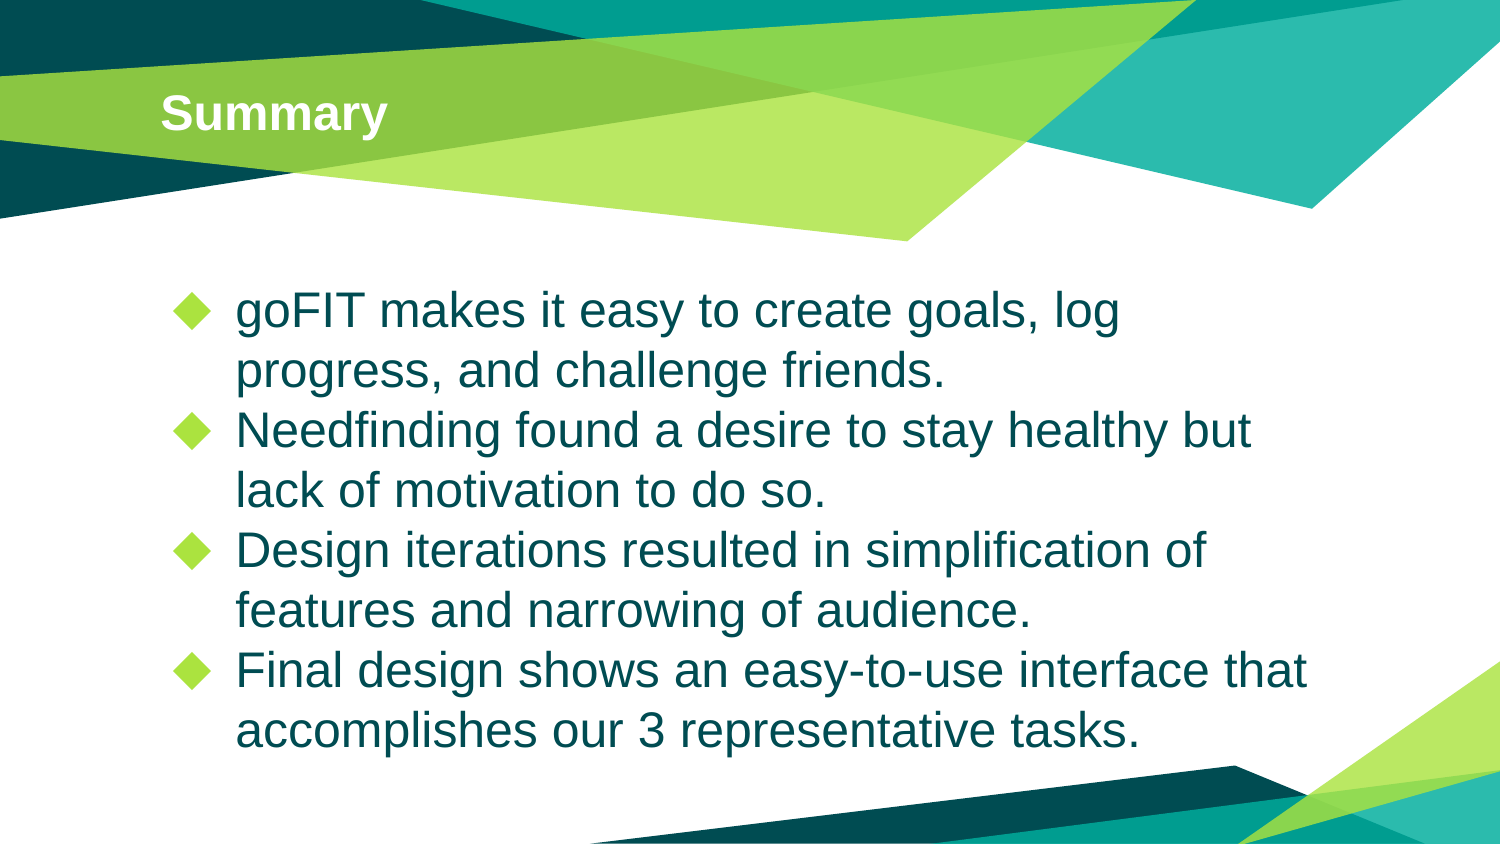

# Summary
goFIT makes it easy to create goals, log progress, and challenge friends.
Needfinding found a desire to stay healthy but lack of motivation to do so.
Design iterations resulted in simplification of features and narrowing of audience.
Final design shows an easy-to-use interface that accomplishes our 3 representative tasks.